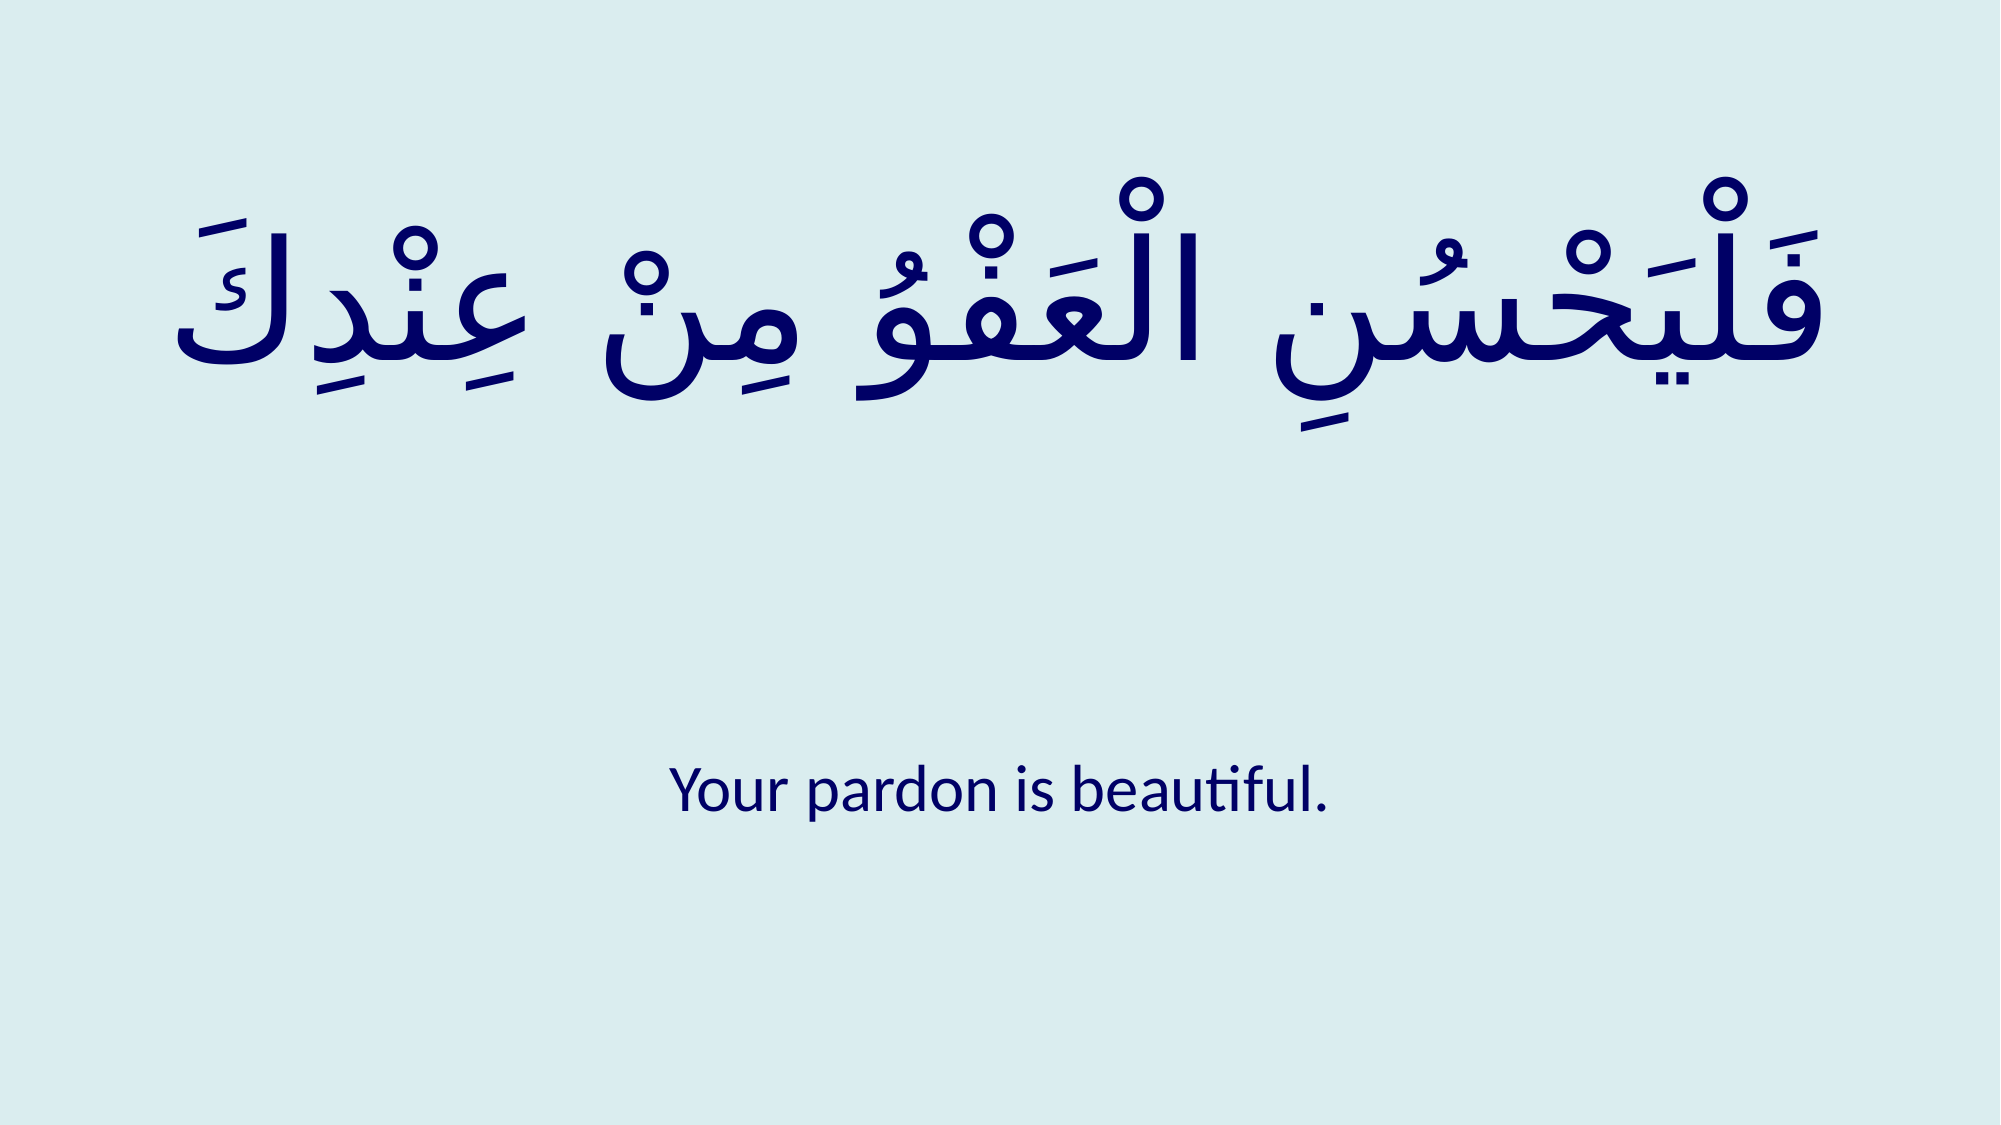

# فَلْيَحْسُنِ الْعَفْوُ مِنْ عِنْدِكَ
Your pardon is beautiful.